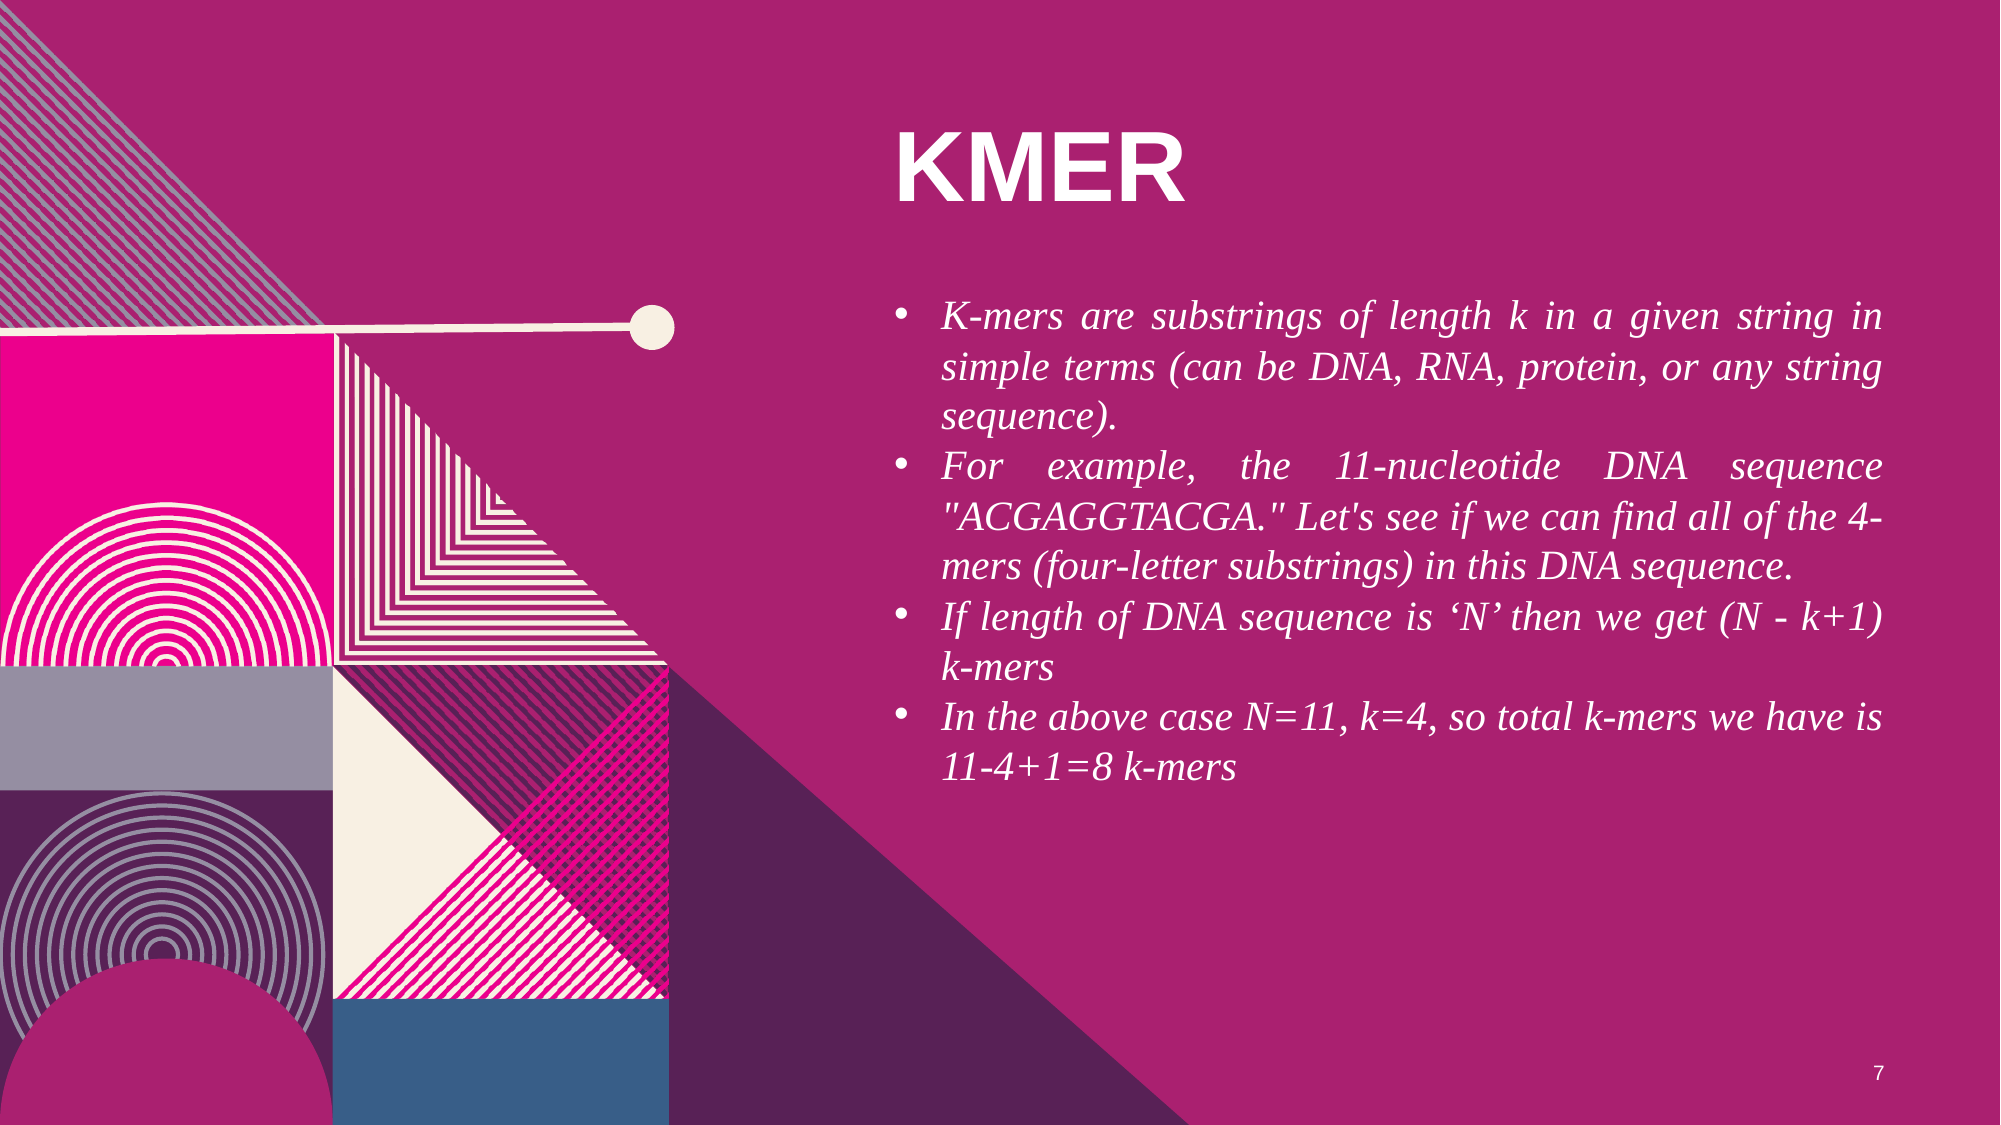

KMER
K-mers are substrings of length k in a given string in simple terms (can be DNA, RNA, protein, or any string sequence).
For example, the 11-nucleotide DNA sequence "ACGAGGTACGA." Let's see if we can find all of the 4-mers (four-letter substrings) in this DNA sequence.
If length of DNA sequence is ‘N’ then we get (N - k+1) k-mers
In the above case N=11, k=4, so total k-mers we have is 11-4+1=8 k-mers

7